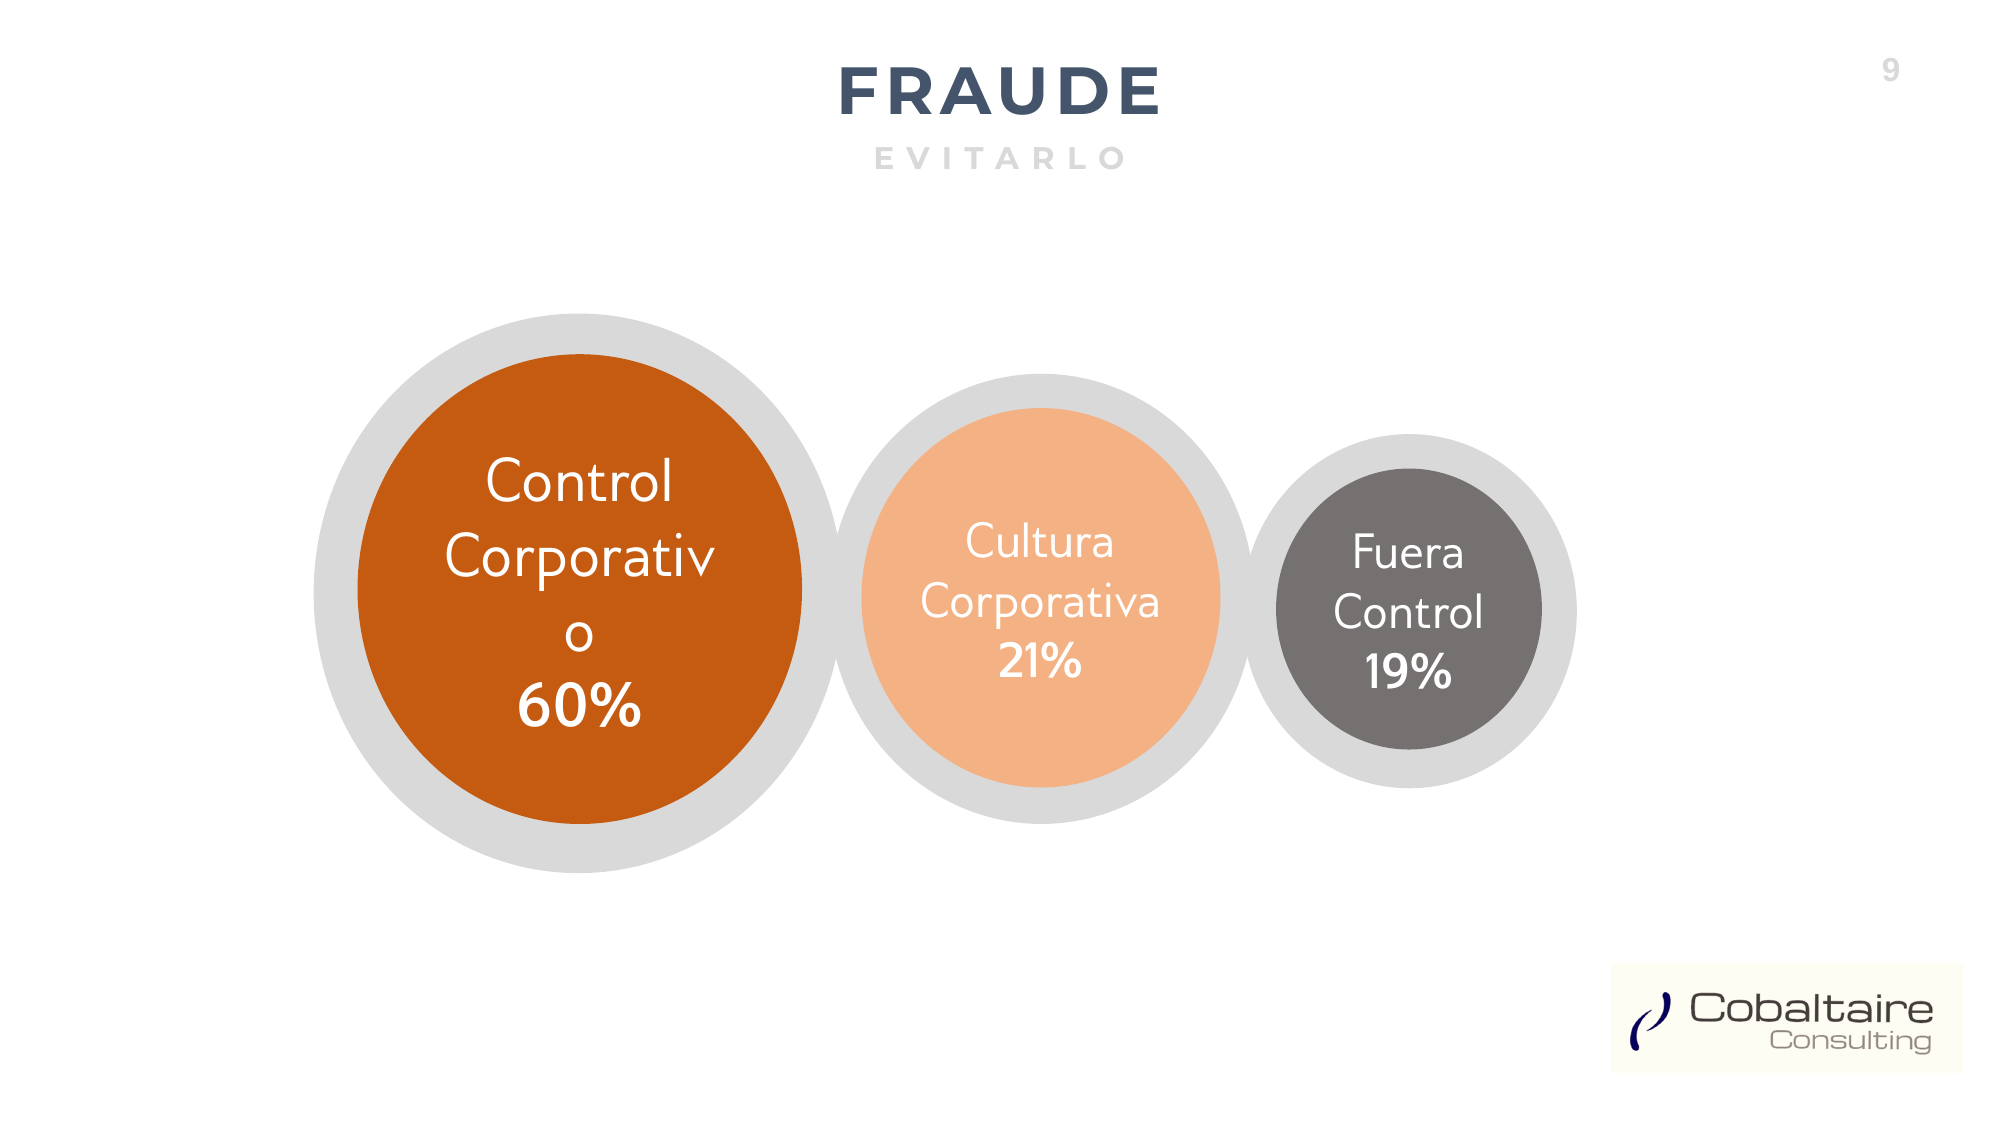

FRAUDE
EVITARLO

Control
Corporativo
60%

Cultura
Corporativa
21%

Fuera Control
19%